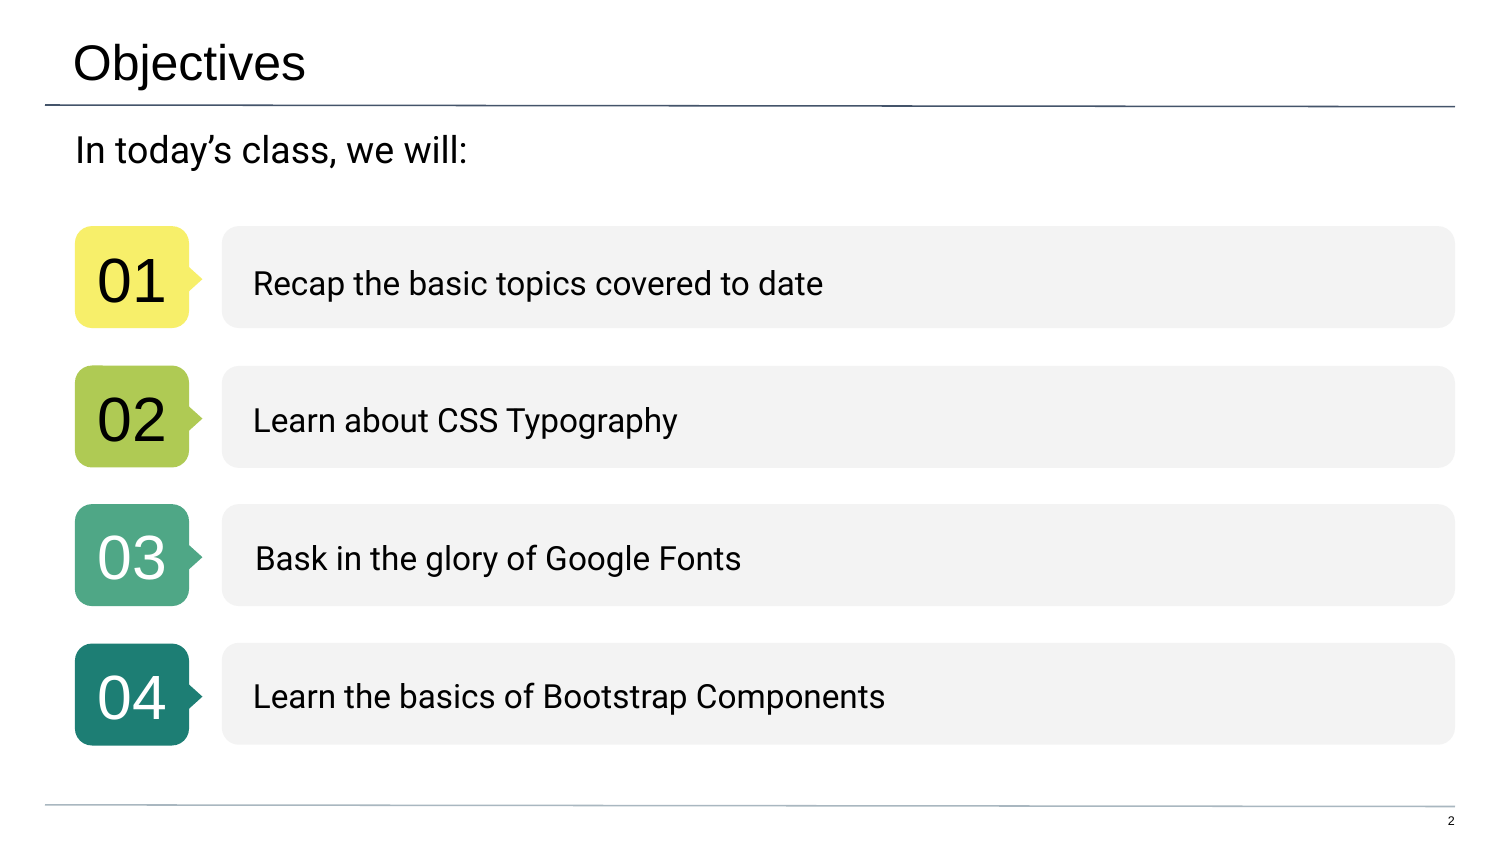

# Objectives
In today’s class, we will:
Recap the basic topics covered to date
Learn about CSS Typography
Bask in the glory of Google Fonts

Learn the basics of Bootstrap Components